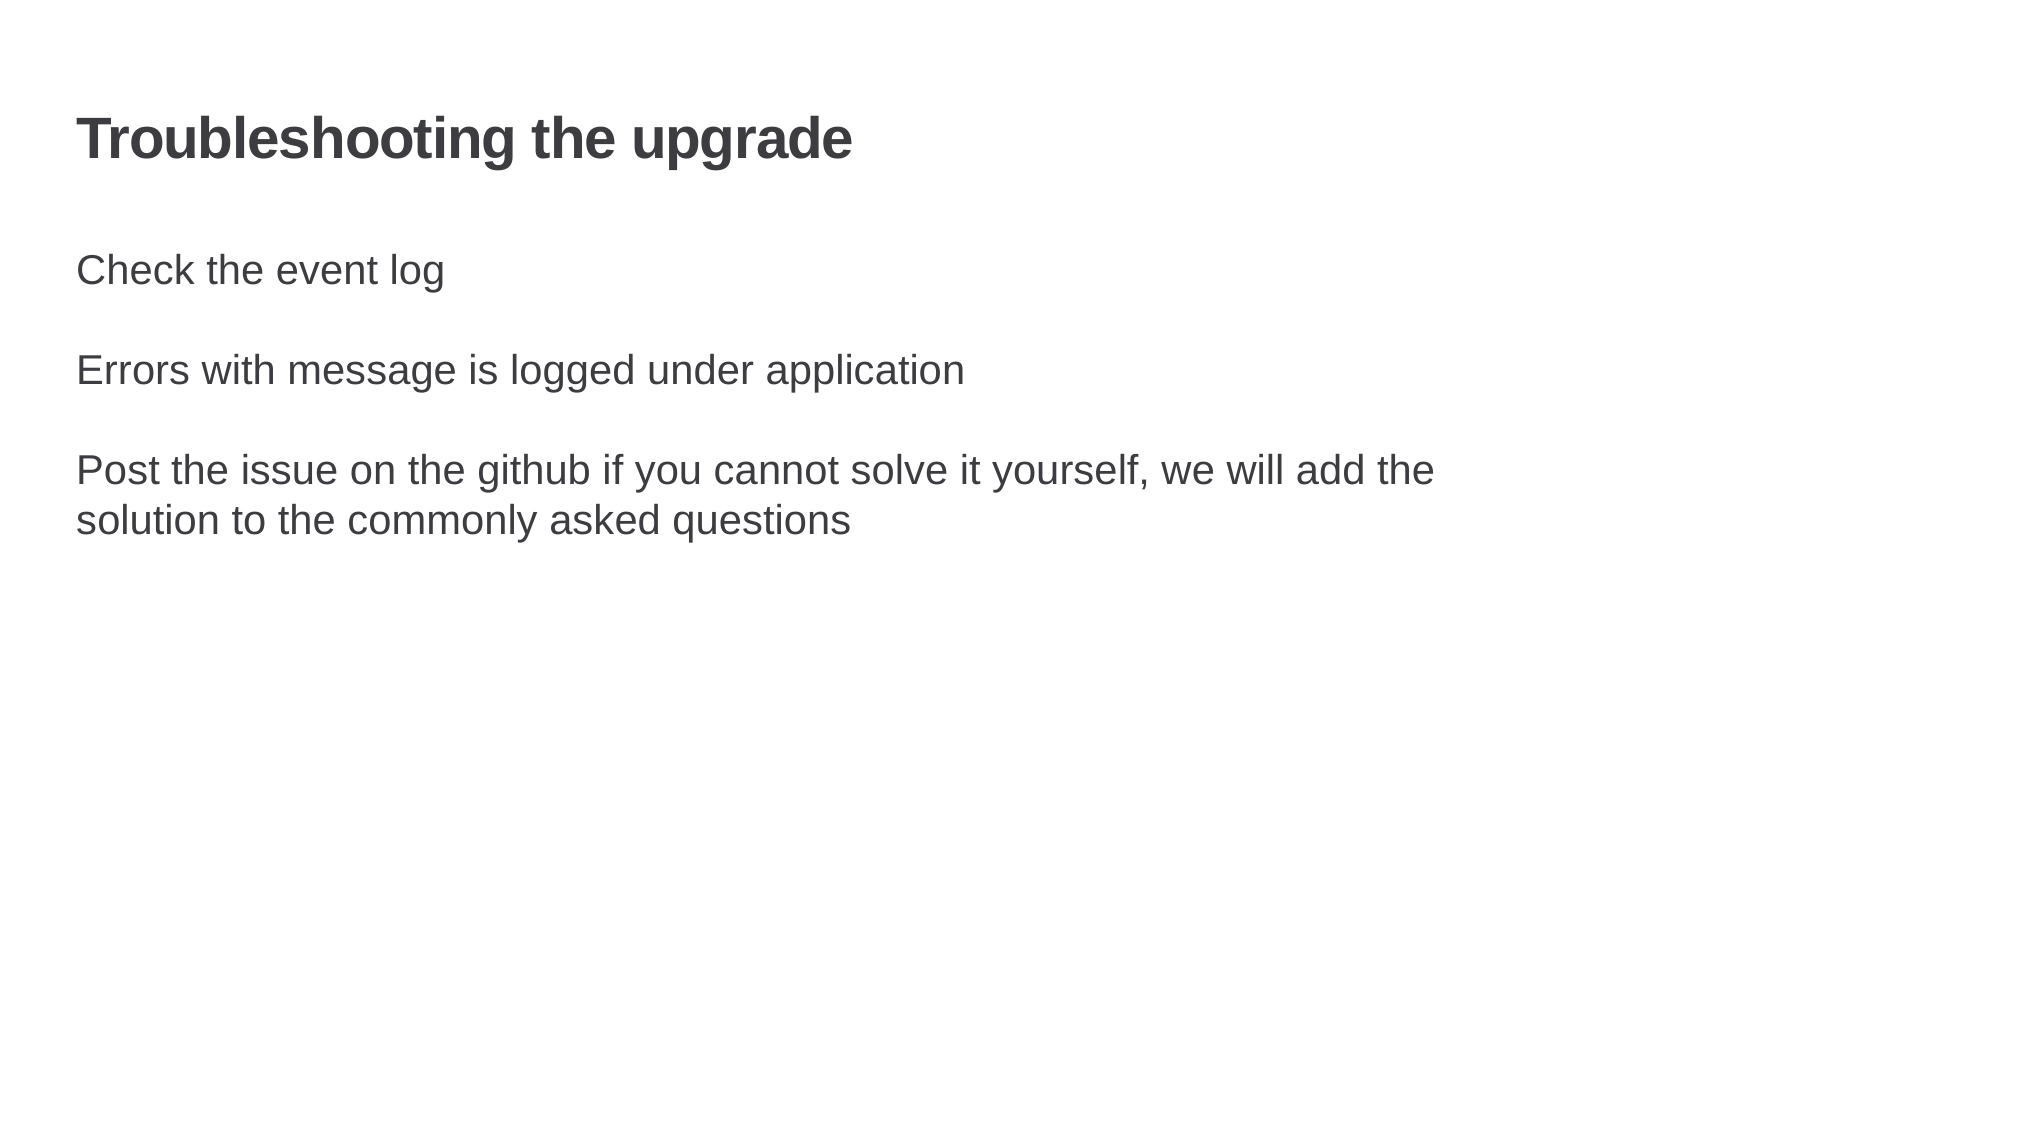

# Troubleshooting the upgrade
Check the event log

Errors with message is logged under application

Post the issue on the github if you cannot solve it yourself, we will add the solution to the commonly asked questions